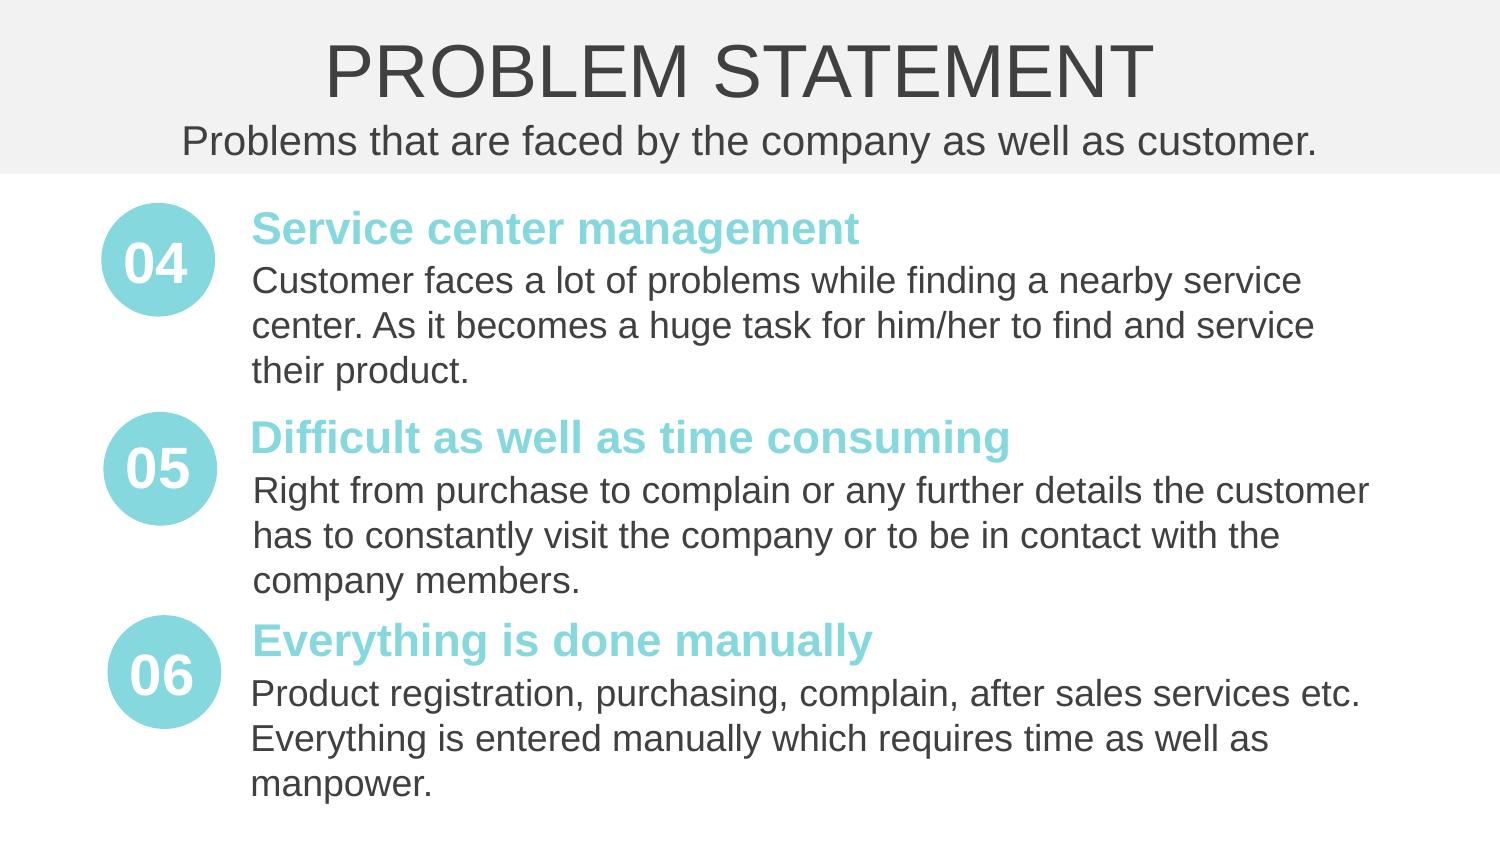

PROBLEM STATEMENT
Problems that are faced by the company as well as customer.
Service center management
Customer faces a lot of problems while finding a nearby service center. As it becomes a huge task for him/her to find and service their product.

04
Difficult as well as time consuming
Right from purchase to complain or any further details the customer has to constantly visit the company or to be in contact with the company members.

05
Everything is done manually
Product registration, purchasing, complain, after sales services etc. Everything is entered manually which requires time as well as manpower.

06